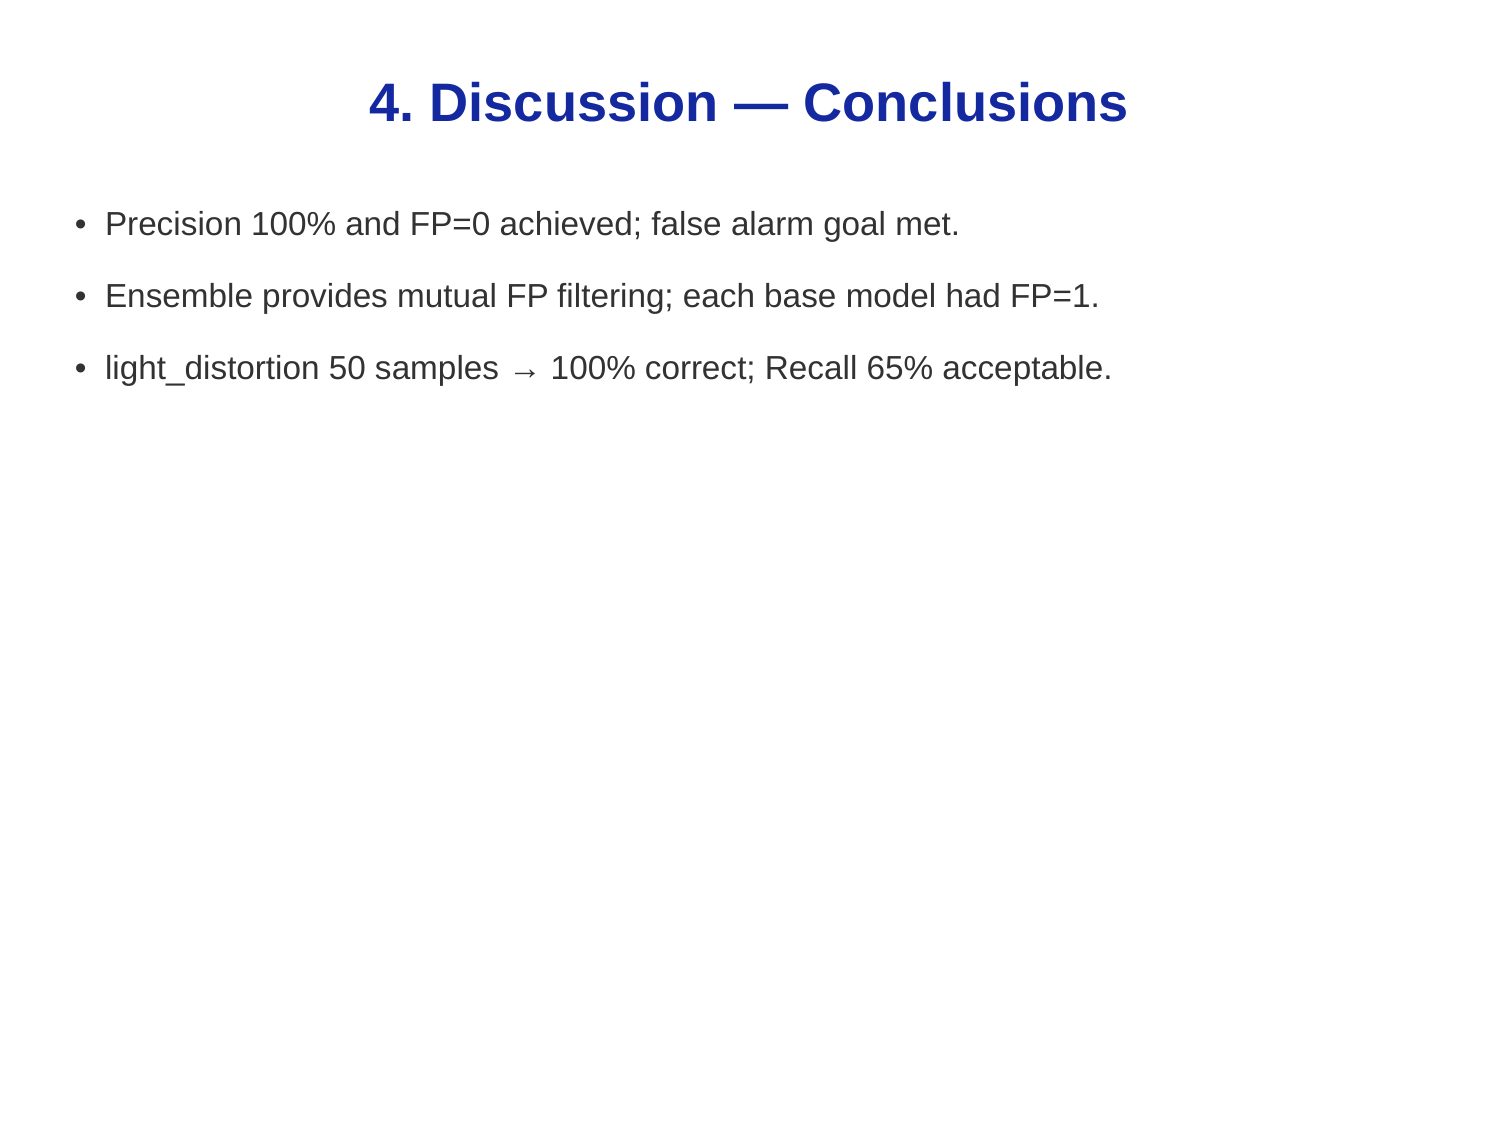

4. Discussion — Conclusions
•  Precision 100% and FP=0 achieved; false alarm goal met.
•  Ensemble provides mutual FP filtering; each base model had FP=1.
•  light_distortion 50 samples → 100% correct; Recall 65% acceptable.